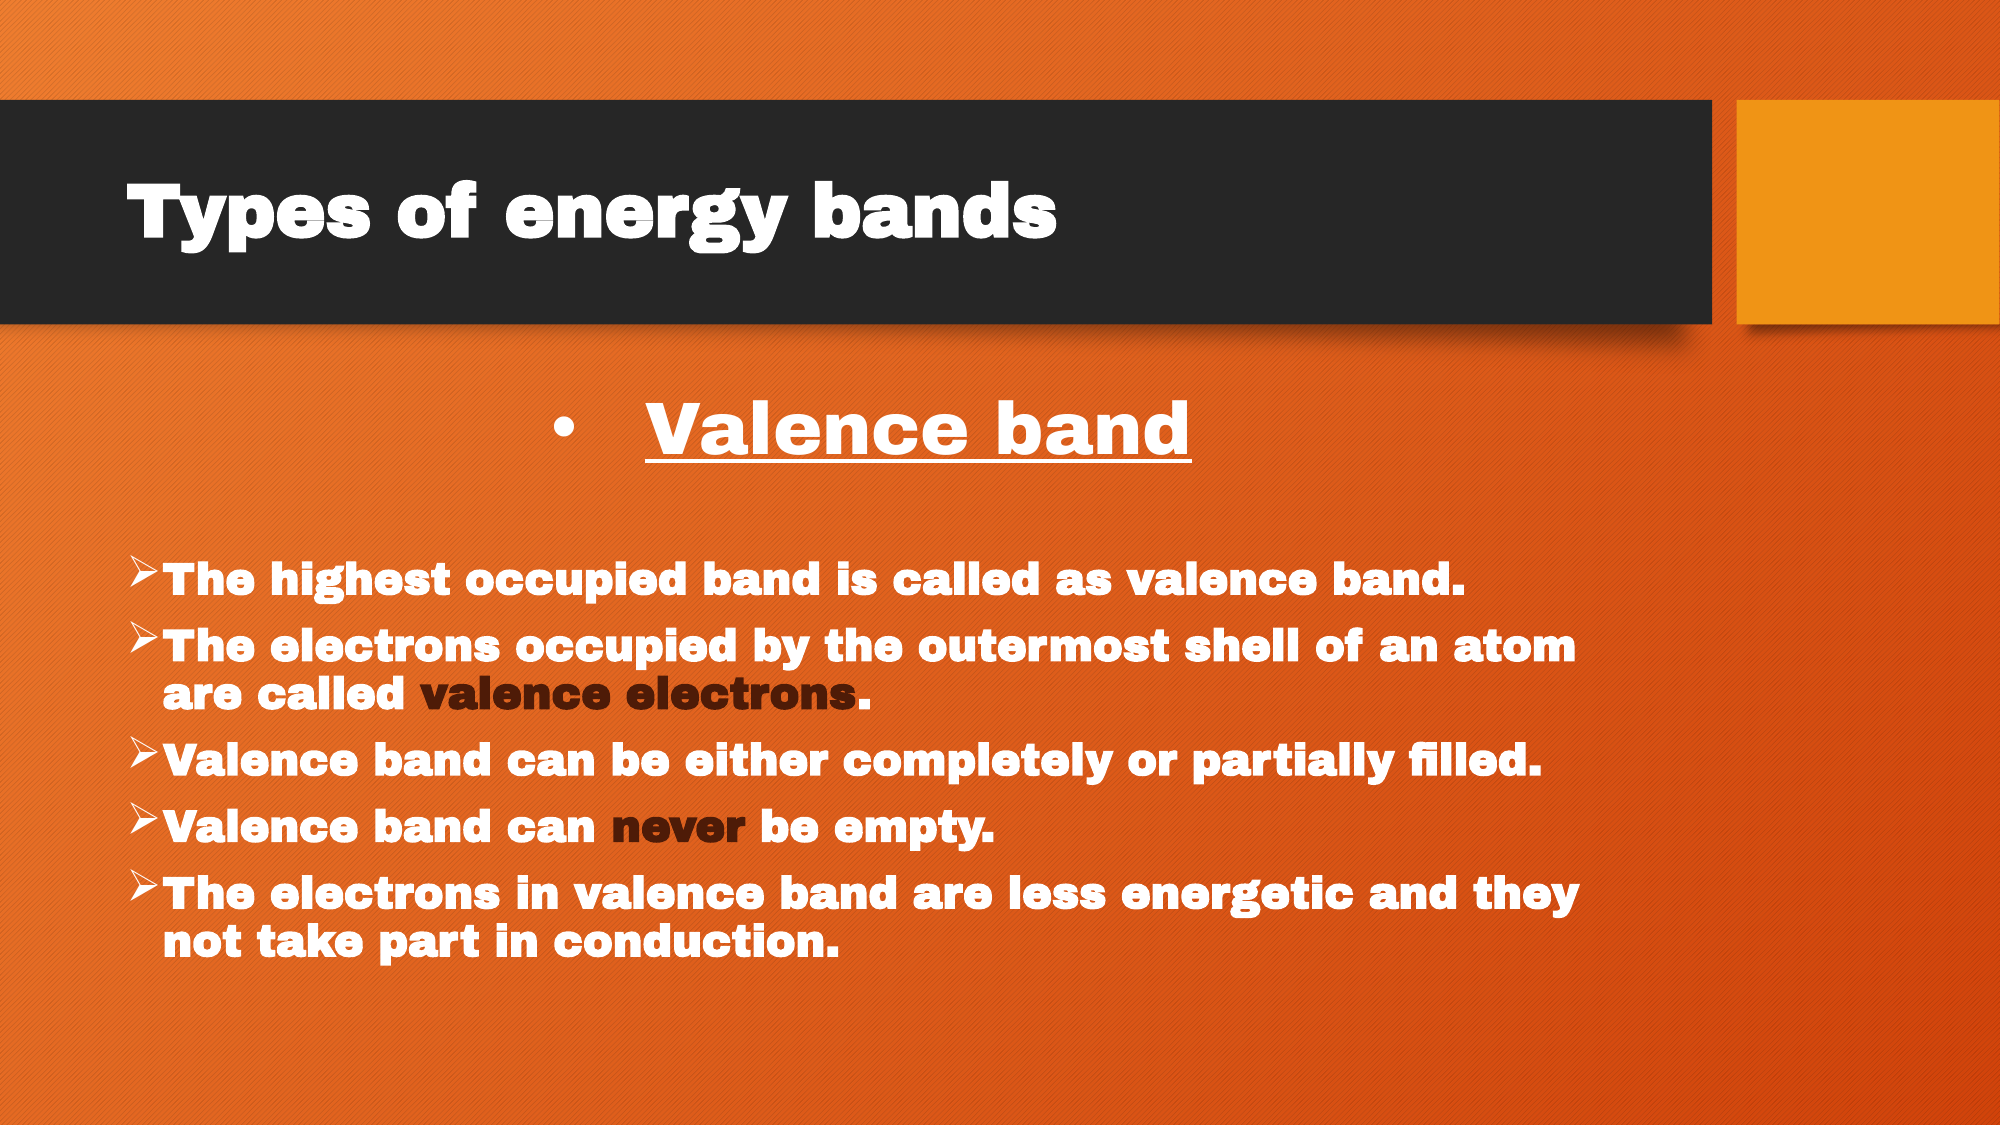

# Types of energy bands
Valence band

The highest occupied band is called as valence band.
The electrons occupied by the outermost shell of an atom are called valence electrons.
Valence band can be either completely or partially filled.
Valence band can never be empty.
The electrons in valence band are less energetic and they not take part in conduction.